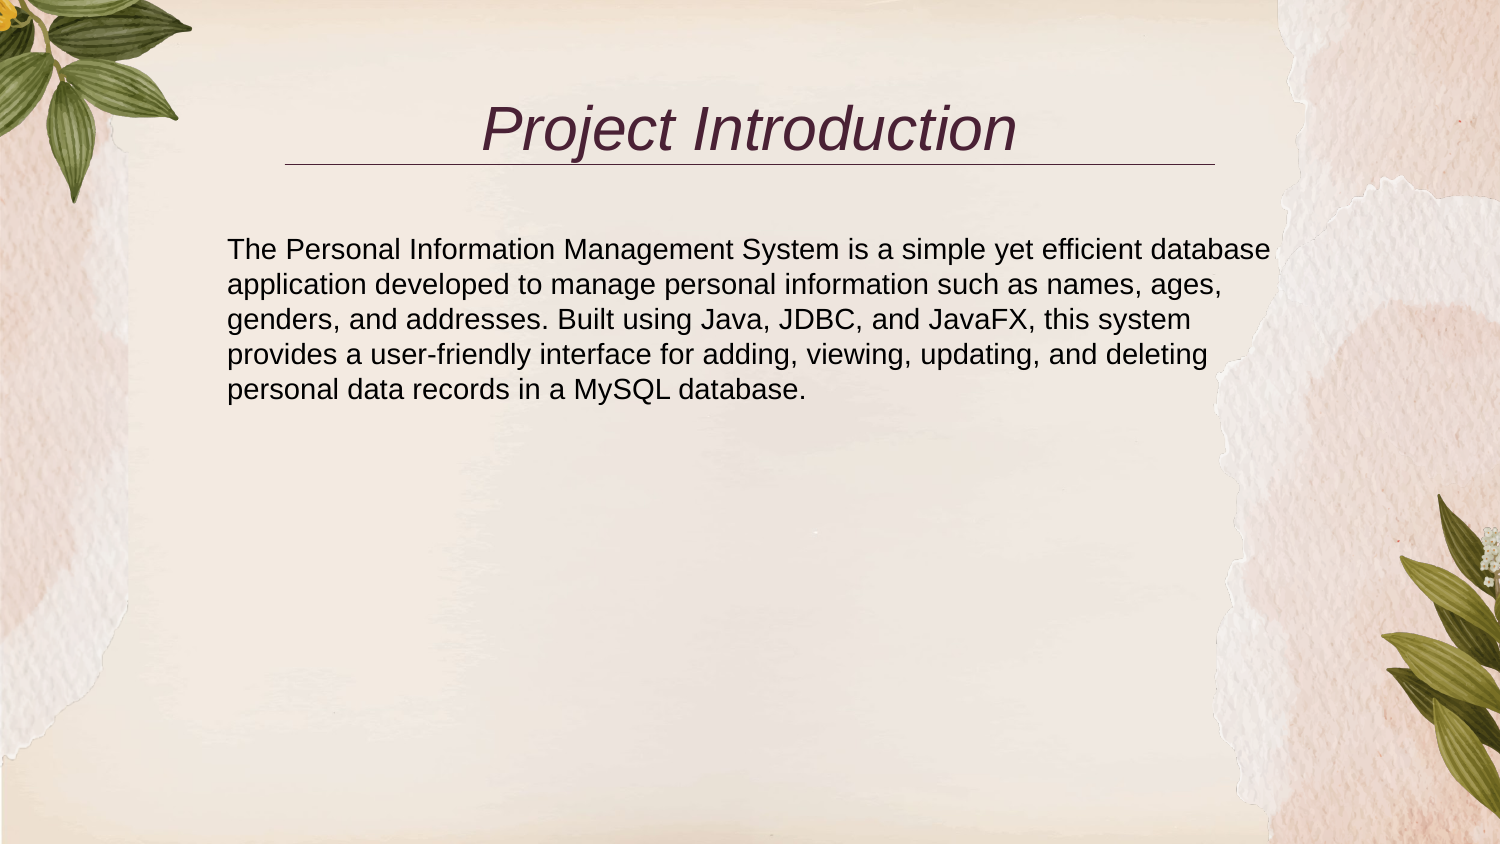

# Project Introduction
The Personal Information Management System is a simple yet efficient database application developed to manage personal information such as names, ages, genders, and addresses. Built using Java, JDBC, and JavaFX, this system provides a user-friendly interface for adding, viewing, updating, and deleting personal data records in a MySQL database.